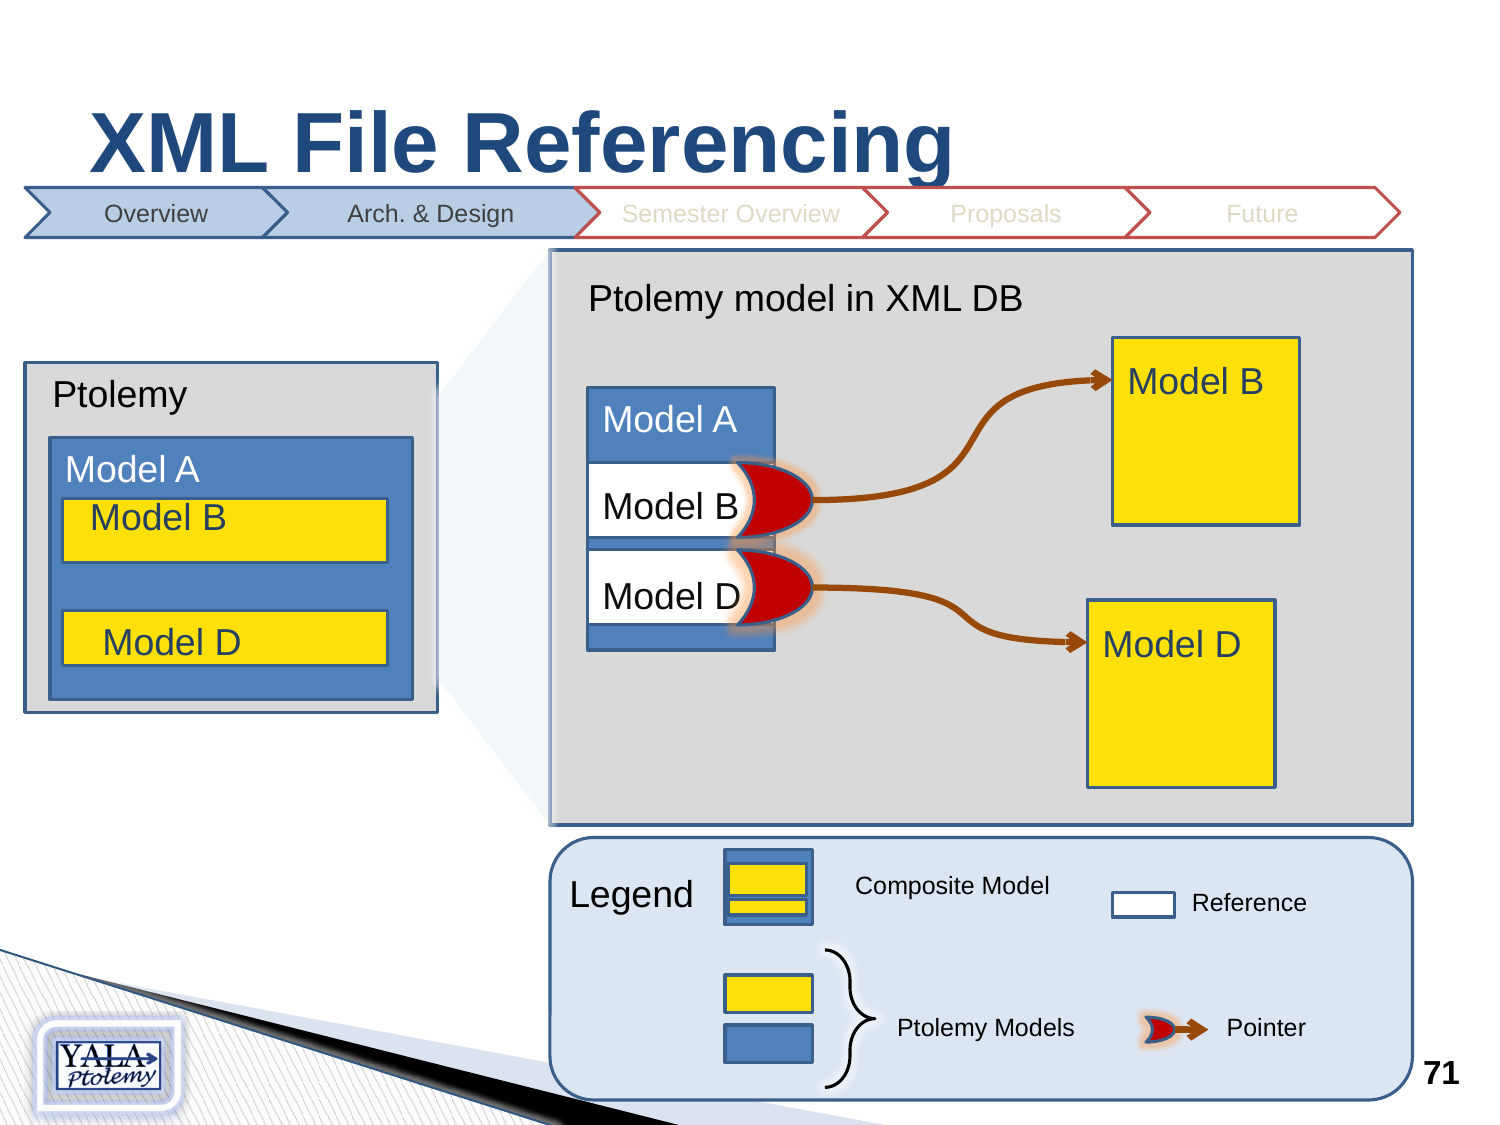

# XML File Referencing
Overview
Arch. & Design
Semester Overview
Proposals
Future

Ptolemy model in XML DB

Model B

Ptolemy

Model A

Model B

Model D

Model A
Model B

Model D

Model D

Legend
Composite Model
Reference

Ptolemy Models
Pointer

71